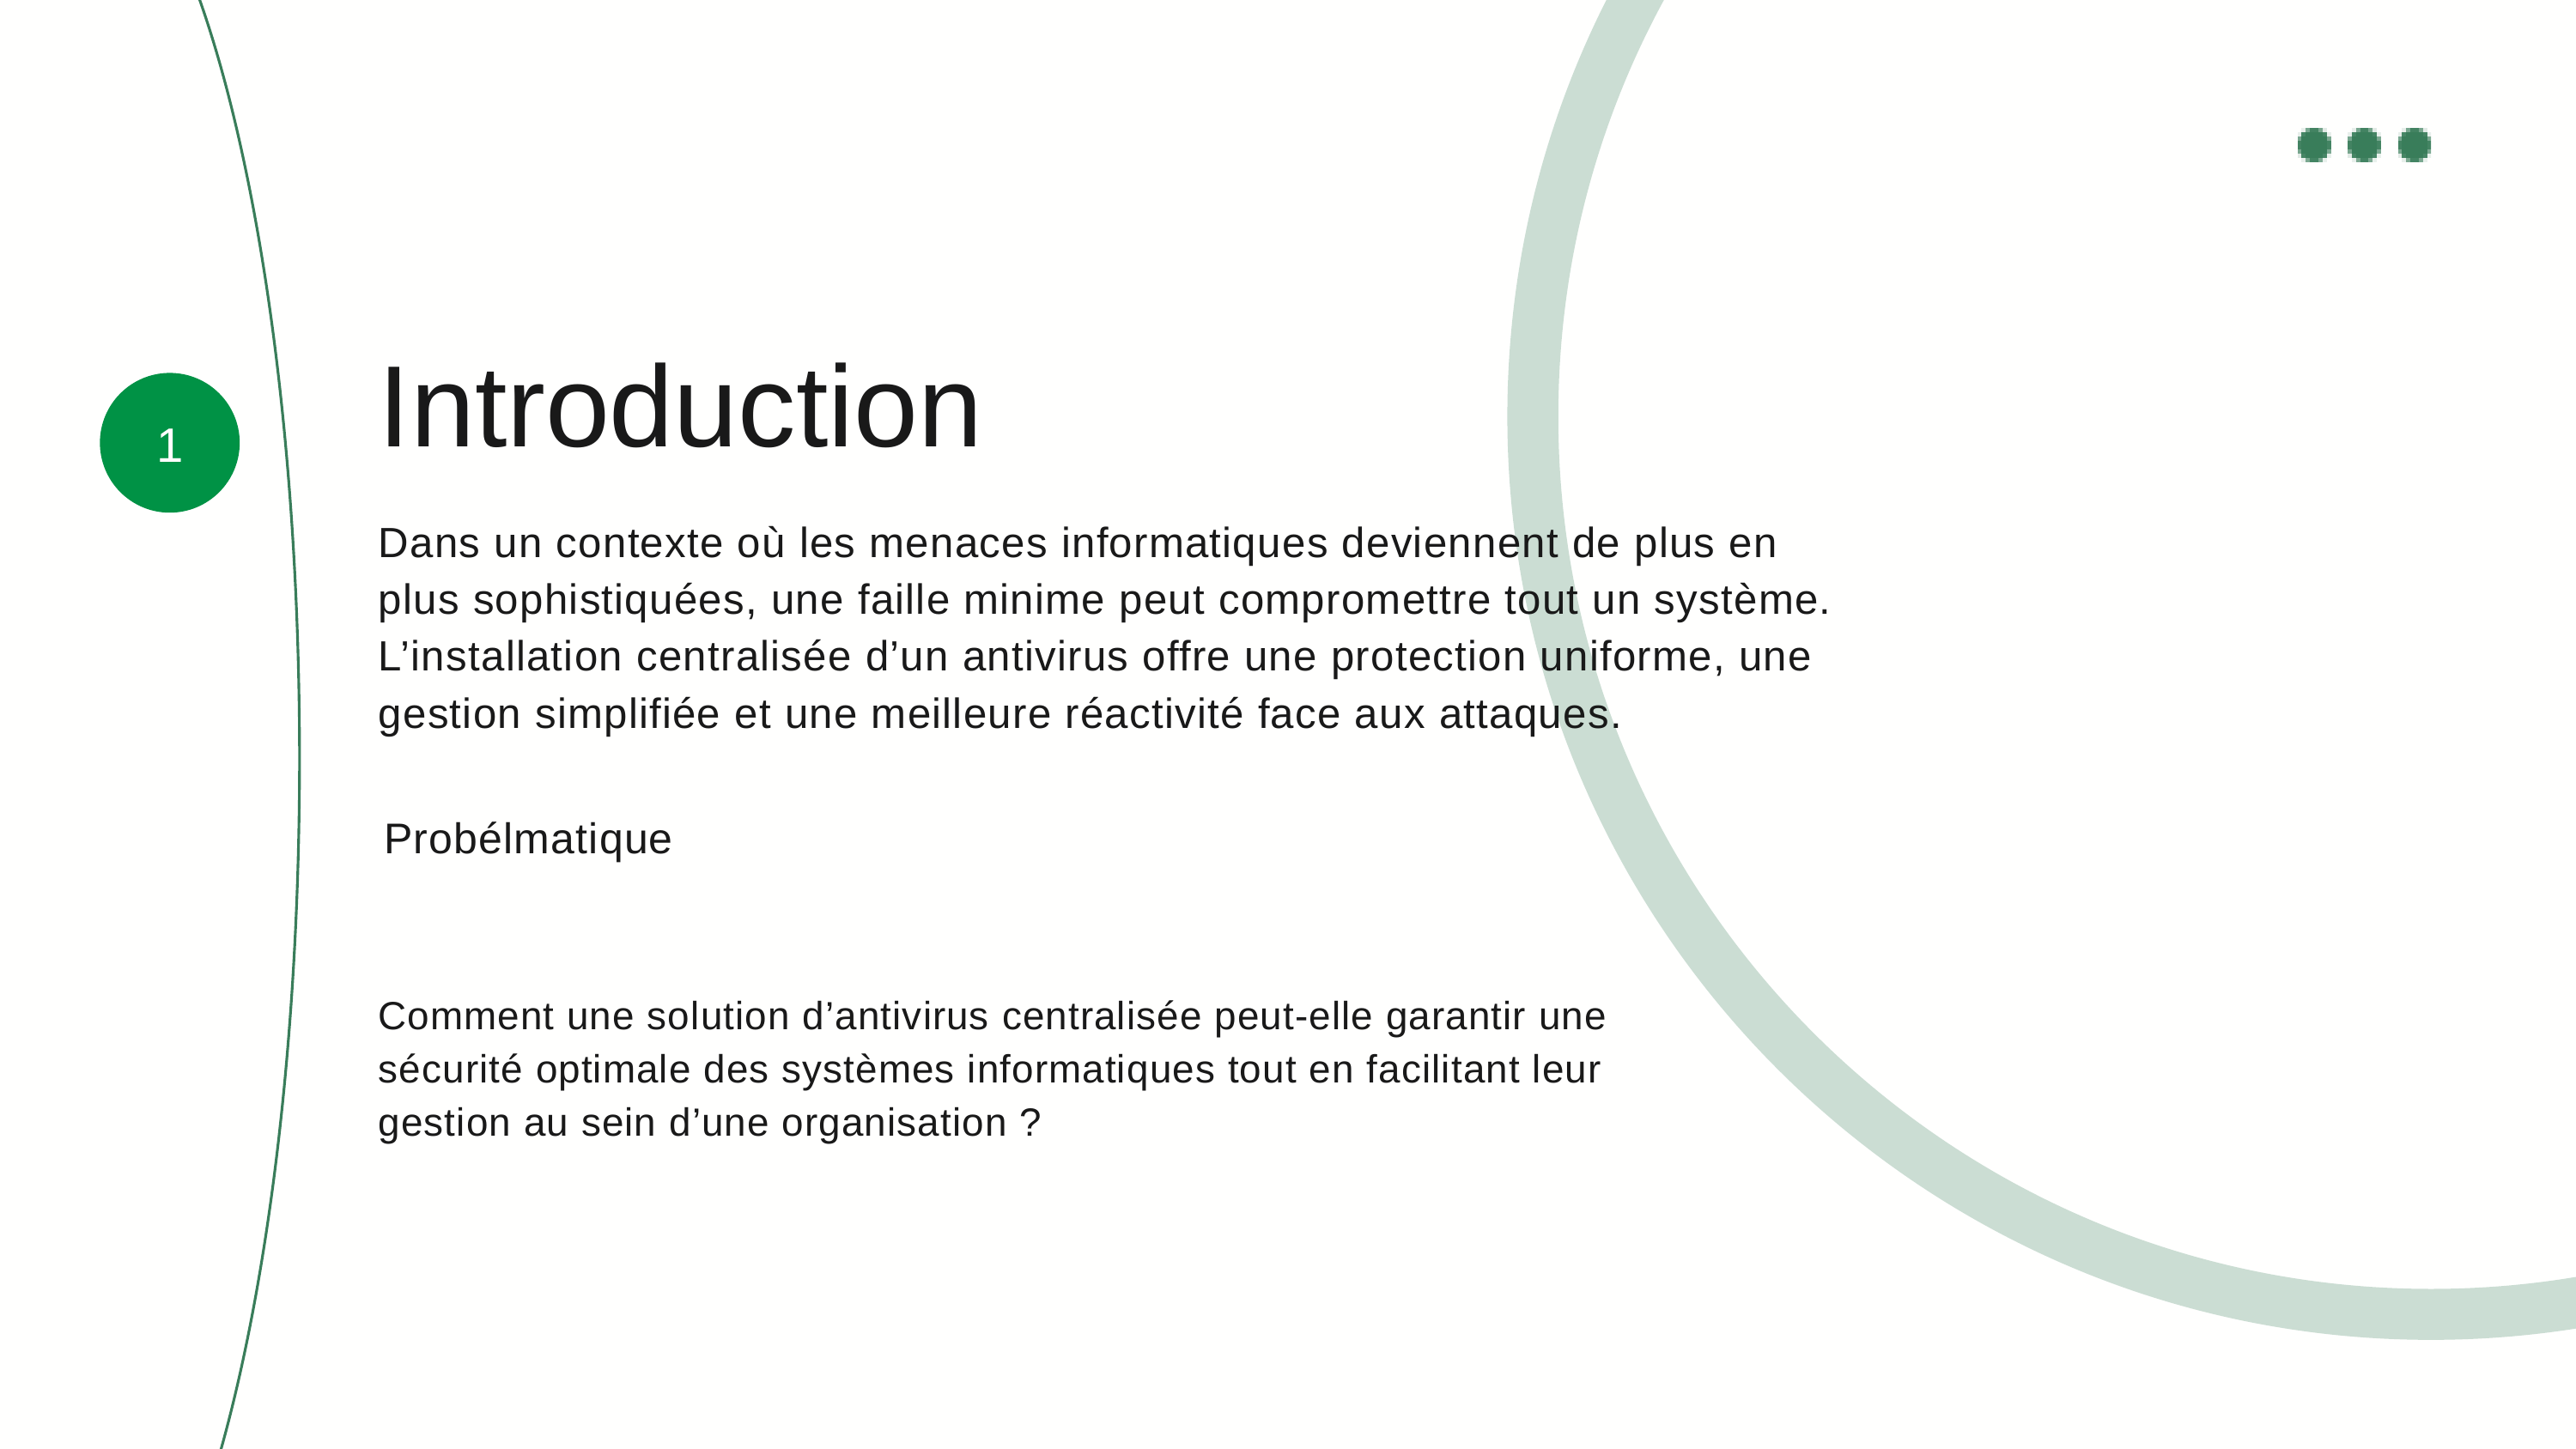

Introduction

1
Dans un contexte où les menaces informatiques deviennent de plus en plus sophistiquées, une faille minime peut compromettre tout un système. L’installation centralisée d’un antivirus offre une protection uniforme, une gestion simplifiée et une meilleure réactivité face aux attaques.
Probélmatique
Comment une solution d’antivirus centralisée peut-elle garantir une sécurité optimale des systèmes informatiques tout en facilitant leur gestion au sein d’une organisation ?